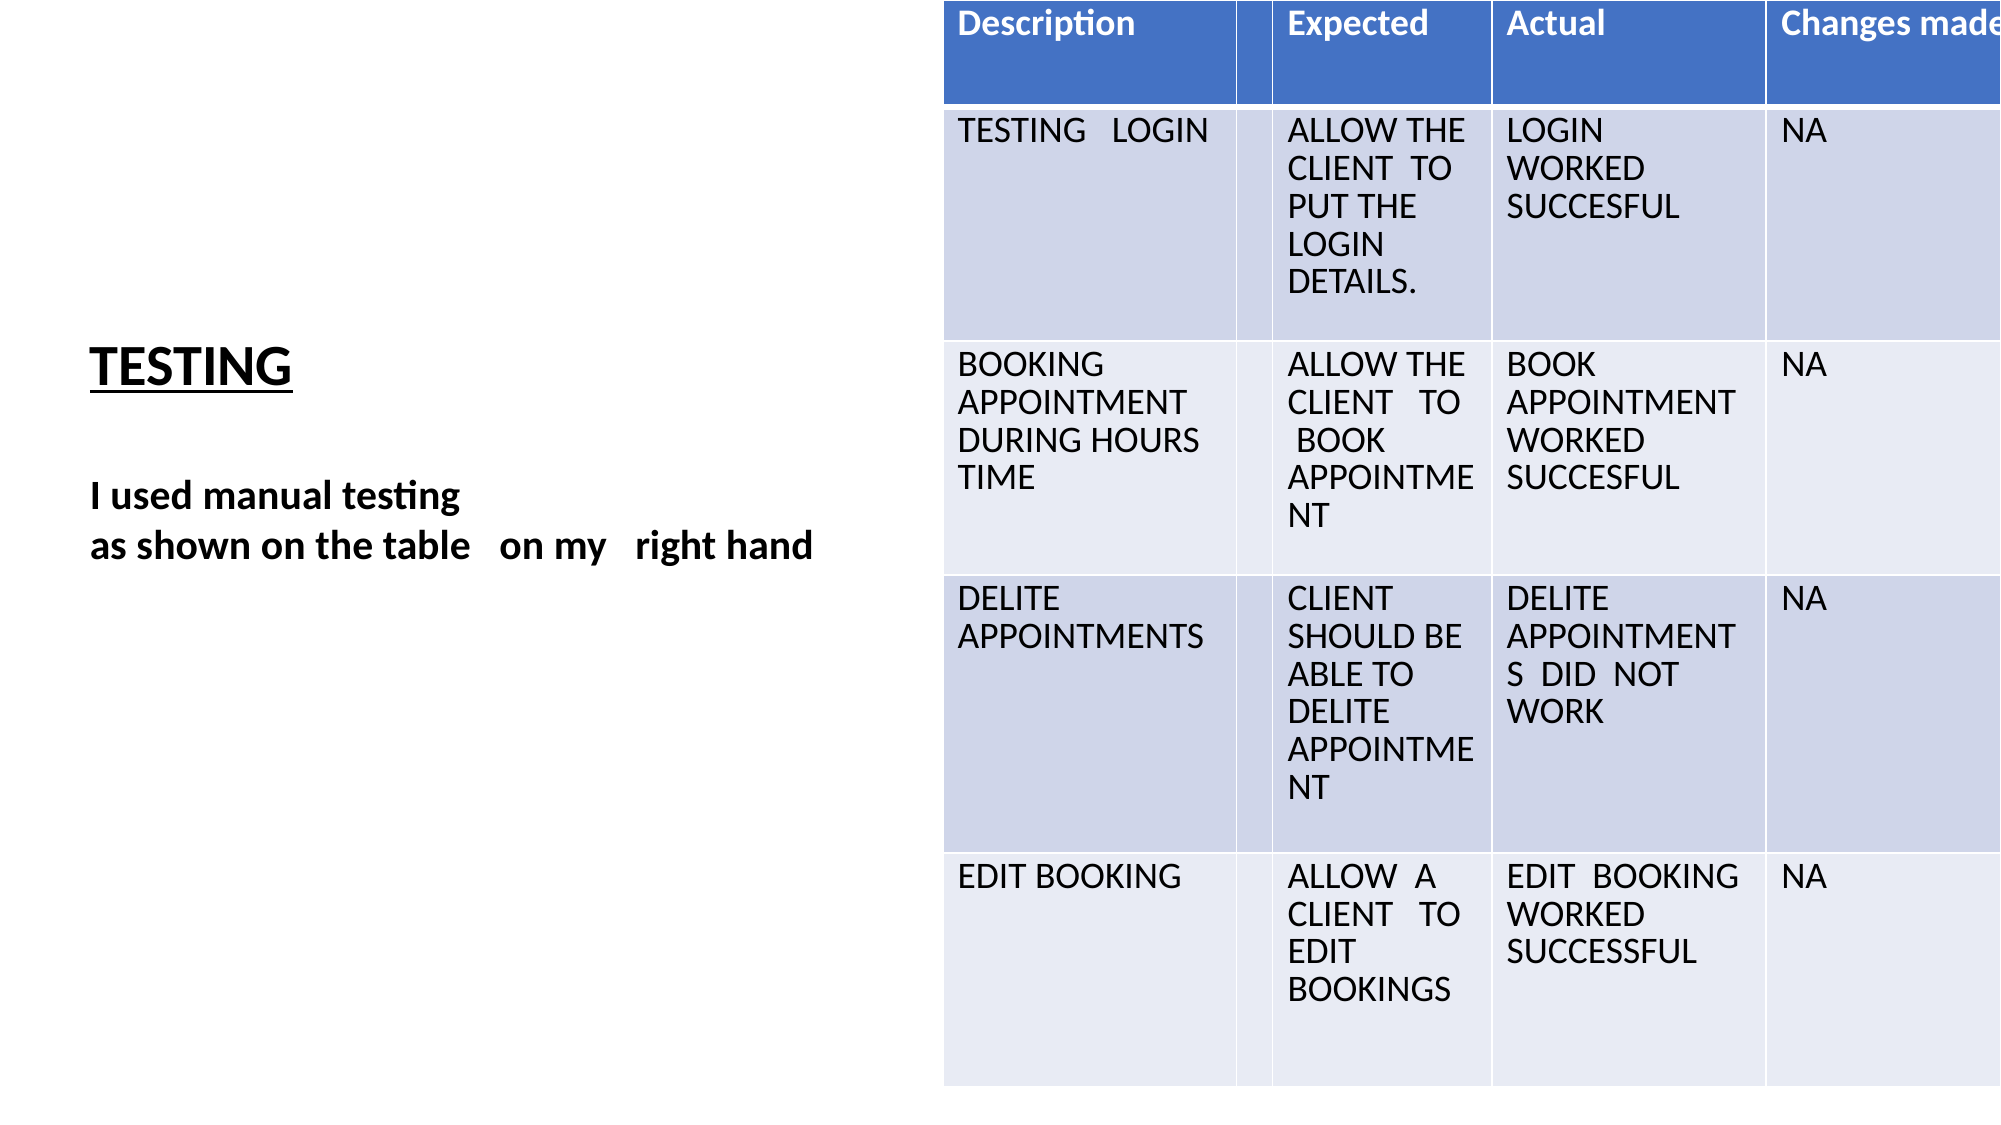

| Description |  | Expected | Actual | Changes made |
| --- | --- | --- | --- | --- |
| TESTING LOGIN |  | ALLOW THE CLIENT TO PUT THE LOGIN DETAILS. | LOGIN WORKED SUCCESFUL | NA |
| BOOKING APPOINTMENT DURING HOURS TIME |  | ALLOW THE CLIENT TO BOOK APPOINTMENT | BOOK APPOINTMENT WORKED SUCCESFUL | NA |
| DELITE APPOINTMENTS |  | CLIENT SHOULD BE ABLE TO DELITE APPOINTMENT | DELITE APPOINTMENTS DID NOT WORK | NA |
| EDIT BOOKING |  | ALLOW A CLIENT TO EDIT BOOKINGS | EDIT BOOKING WORKED SUCCESSFUL | NA |
#
TESTING
I used manual testing
as shown on the table   on my   right hand